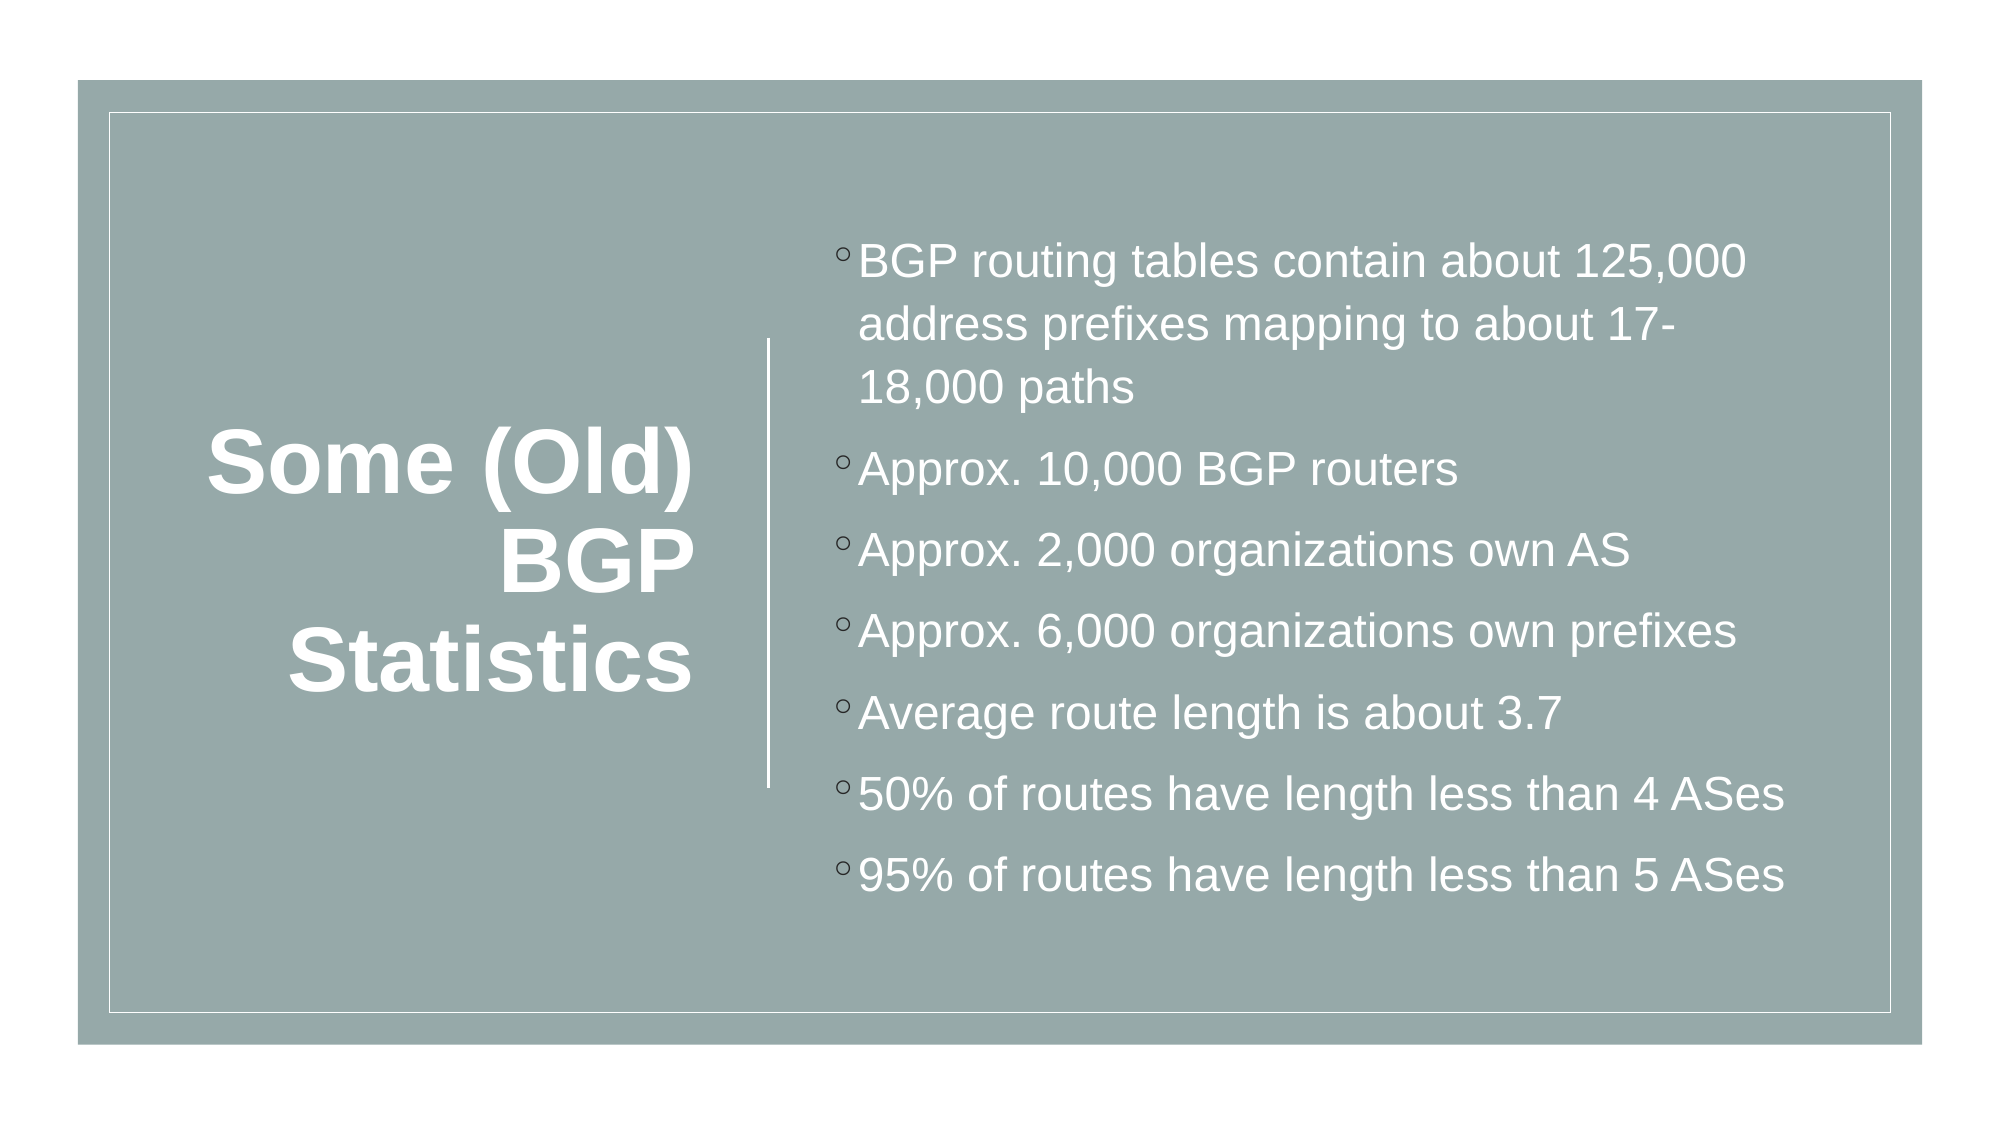

# Some (Old) BGP Statistics
BGP routing tables contain about 125,000 address prefixes mapping to about 17-18,000 paths
Approx. 10,000 BGP routers
Approx. 2,000 organizations own AS
Approx. 6,000 organizations own prefixes
Average route length is about 3.7
50% of routes have length less than 4 ASes
95% of routes have length less than 5 ASes